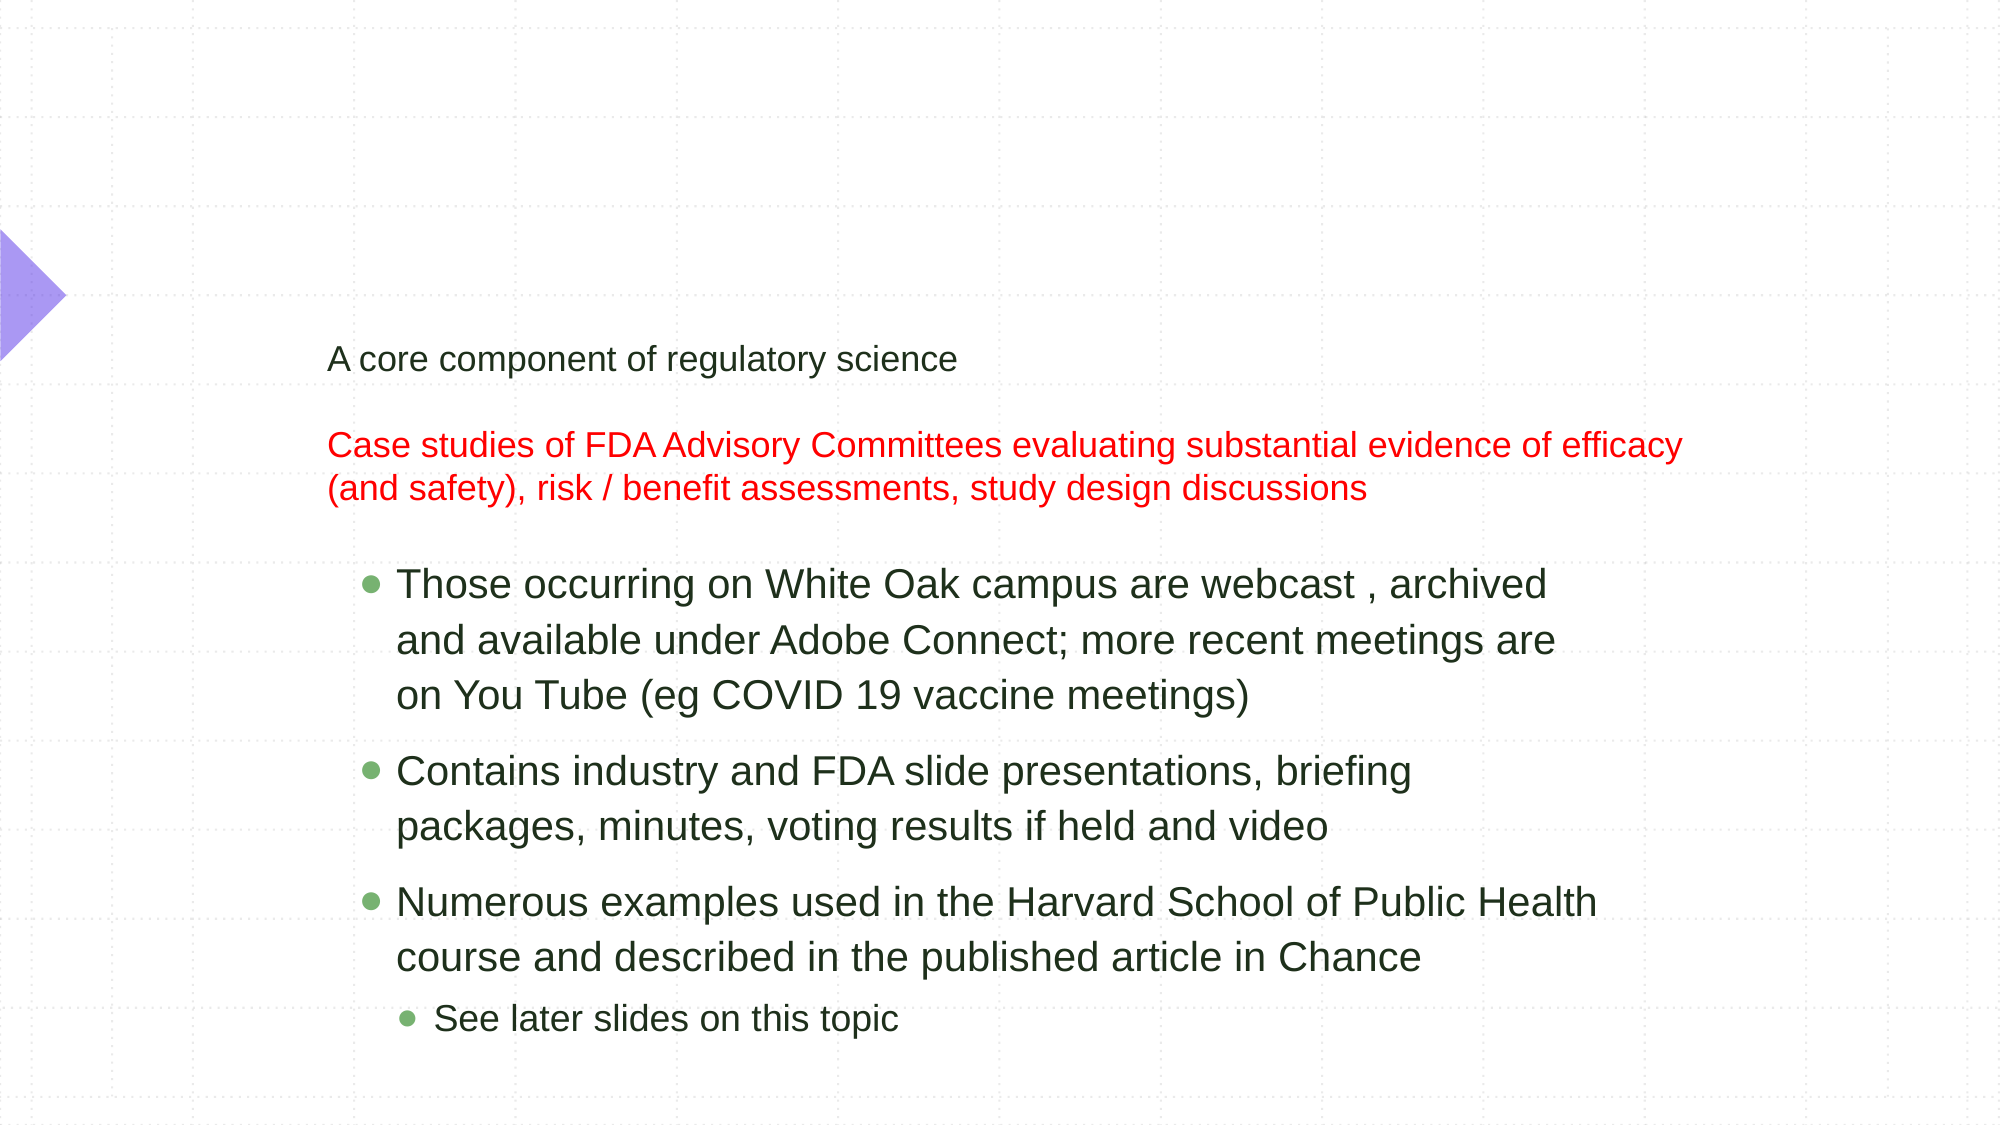

# A core component of regulatory science Case studies of FDA Advisory Committees evaluating substantial evidence of efficacy (and safety), risk / benefit assessments, study design discussions
Those occurring on White Oak campus are webcast , archived and available under Adobe Connect; more recent meetings are on You Tube (eg COVID 19 vaccine meetings)
Contains industry and FDA slide presentations, briefing packages, minutes, voting results if held and video
Numerous examples used in the Harvard School of Public Health course and described in the published article in Chance
See later slides on this topic